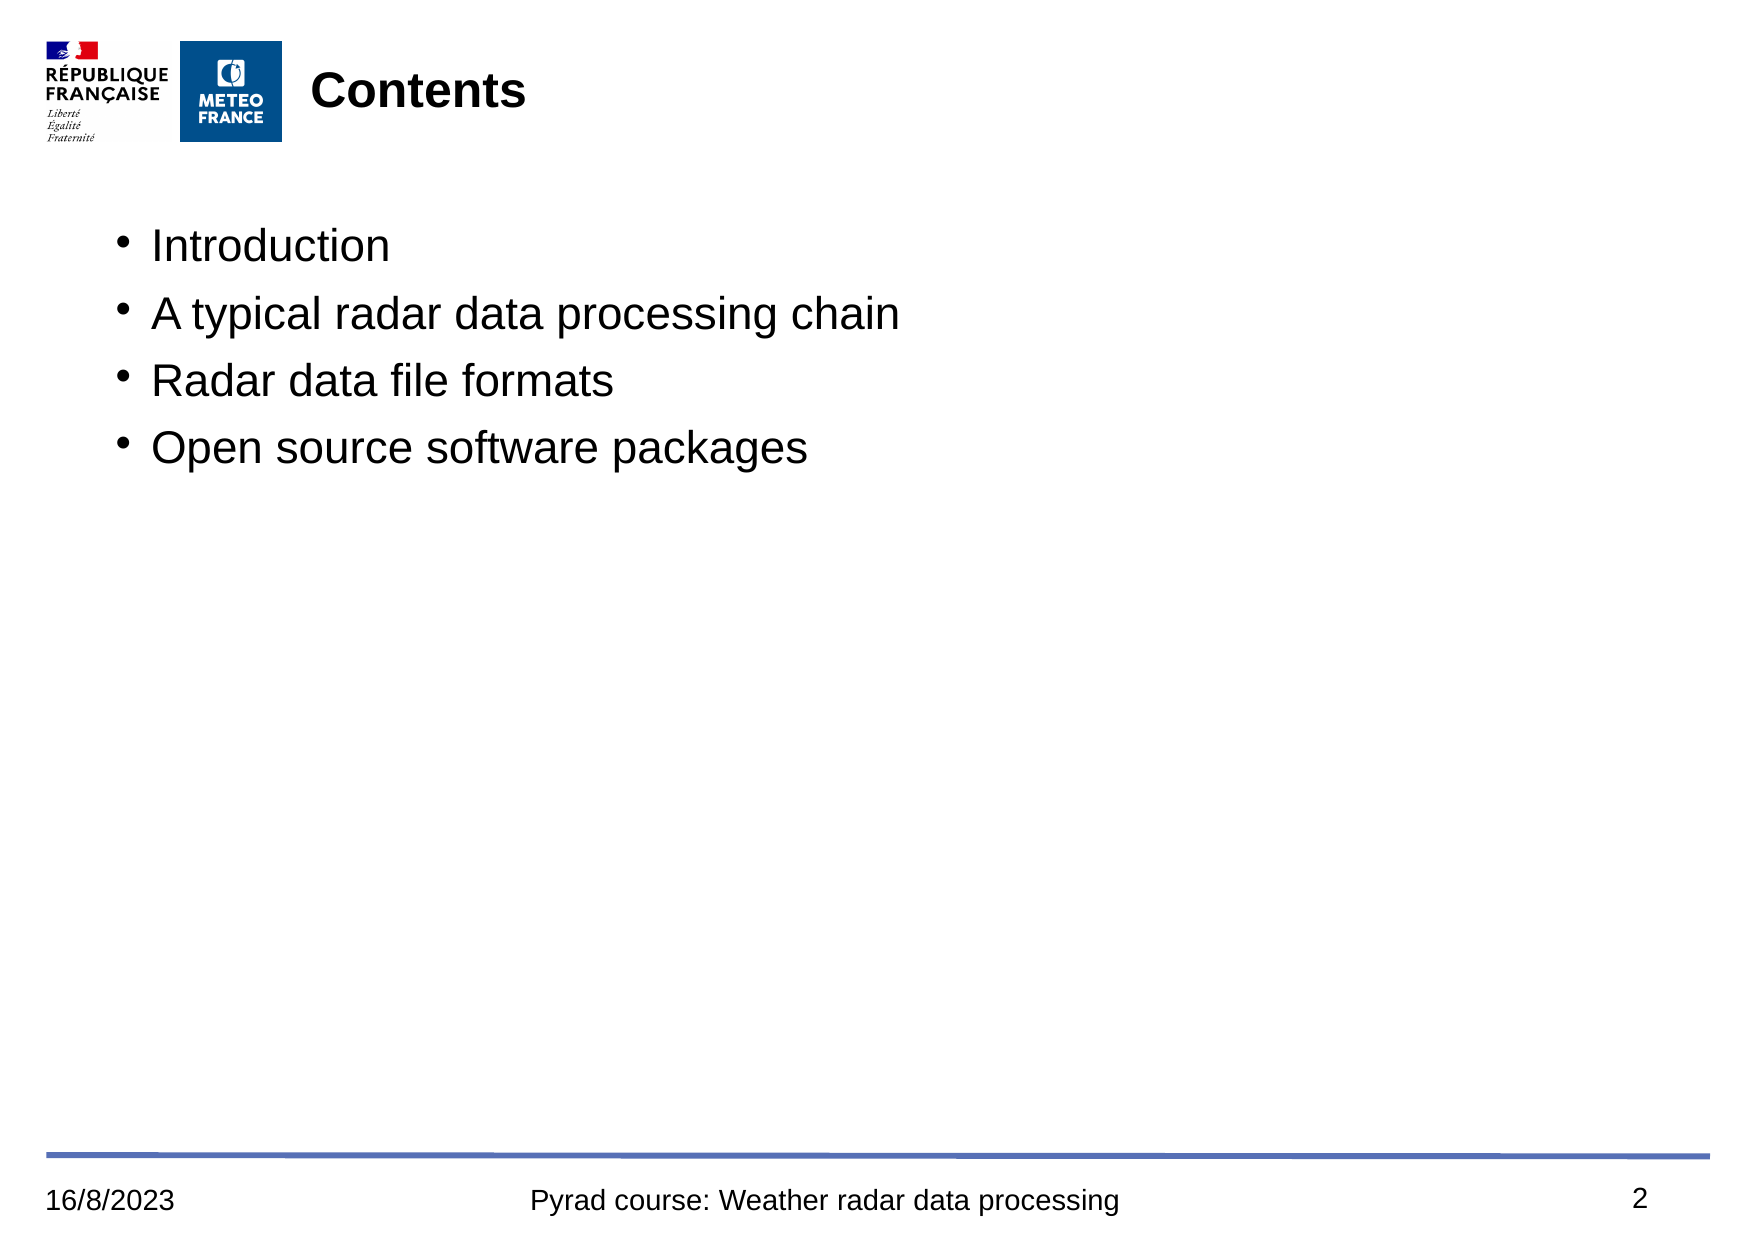

# Contents
Introduction
A typical radar data processing chain
Radar data file formats
Open source software packages
2
16/8/2023
Pyrad course: Weather radar data processing